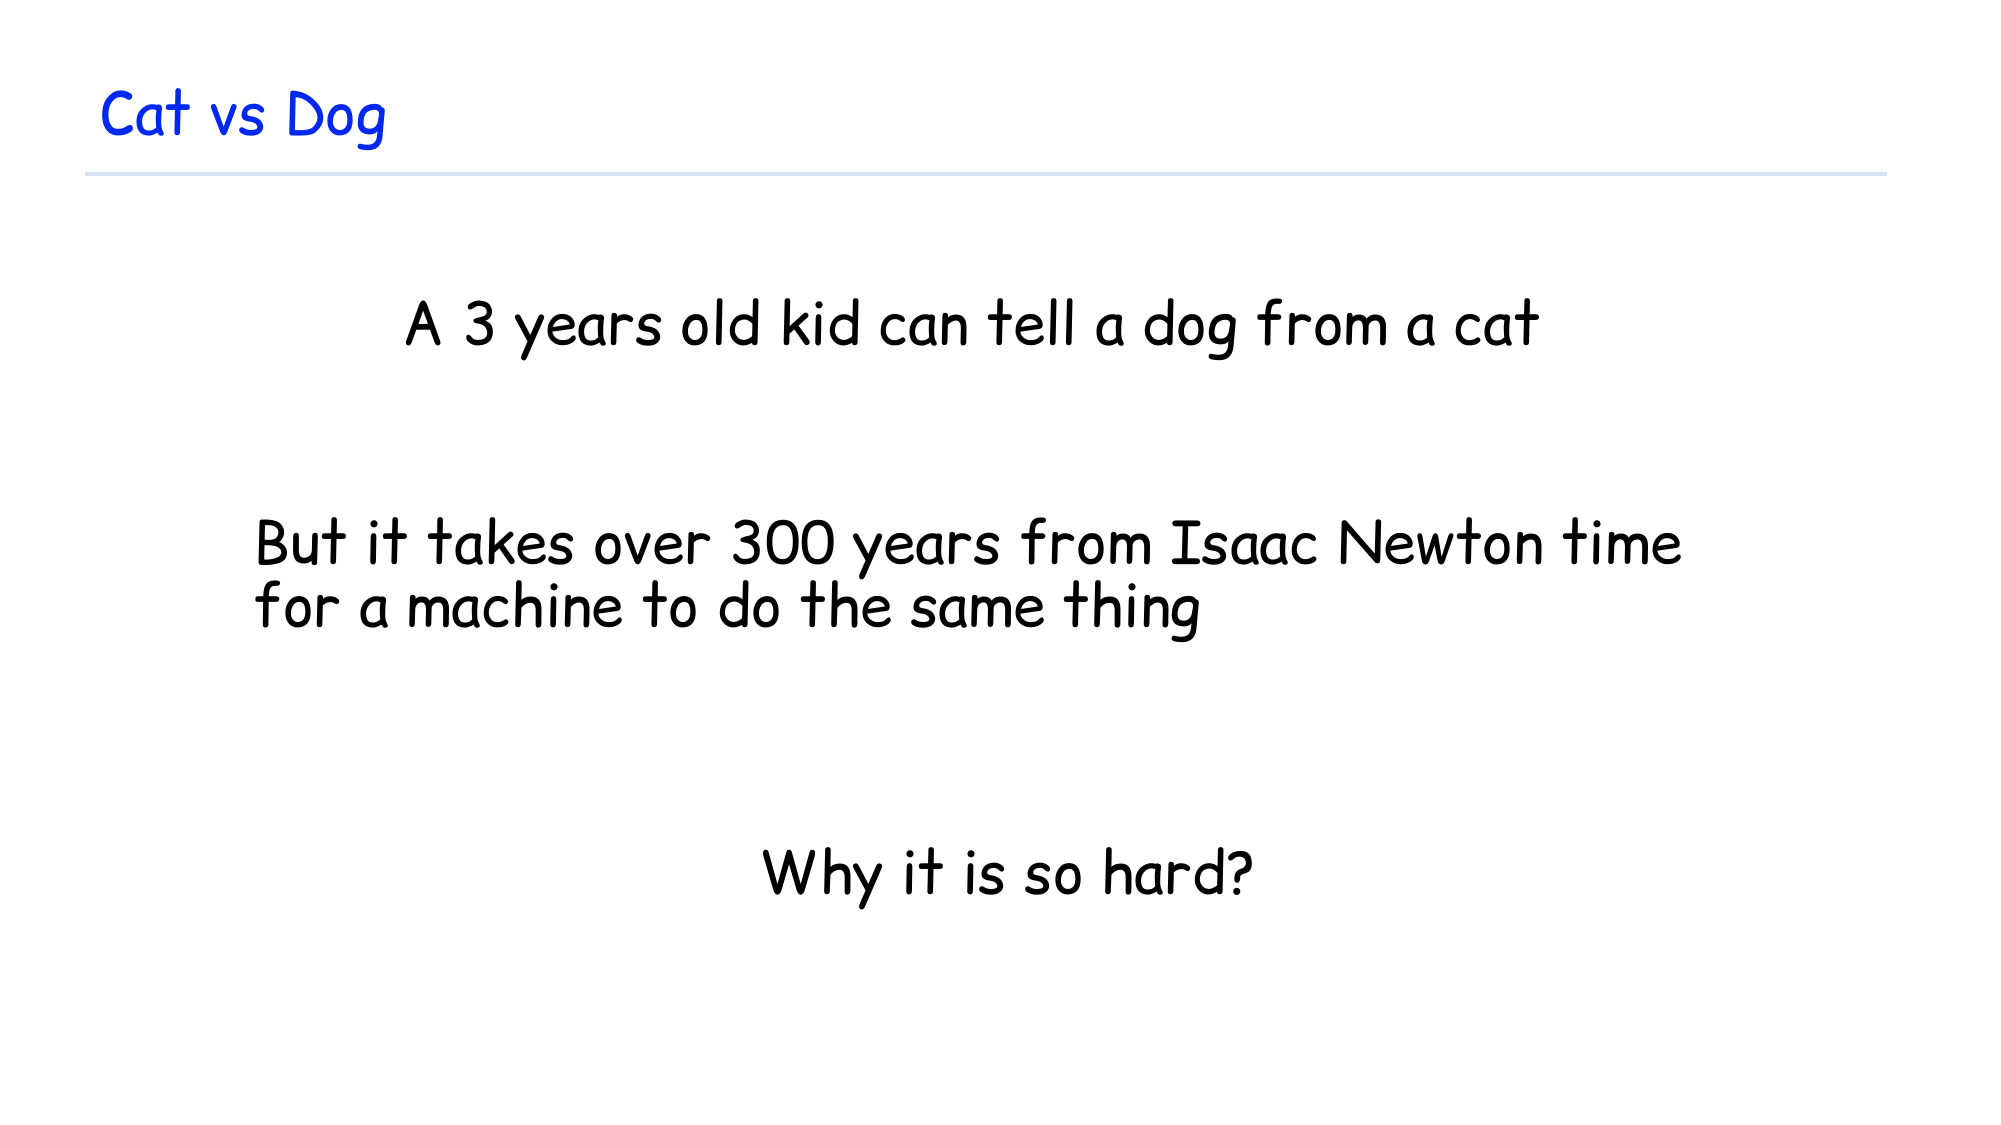

Cat vs Dog
A 3 years old kid can tell a dog from a cat
# But it takes over 300 years from Isaac Newton time for a machine to do the same thing
Why it is so hard?